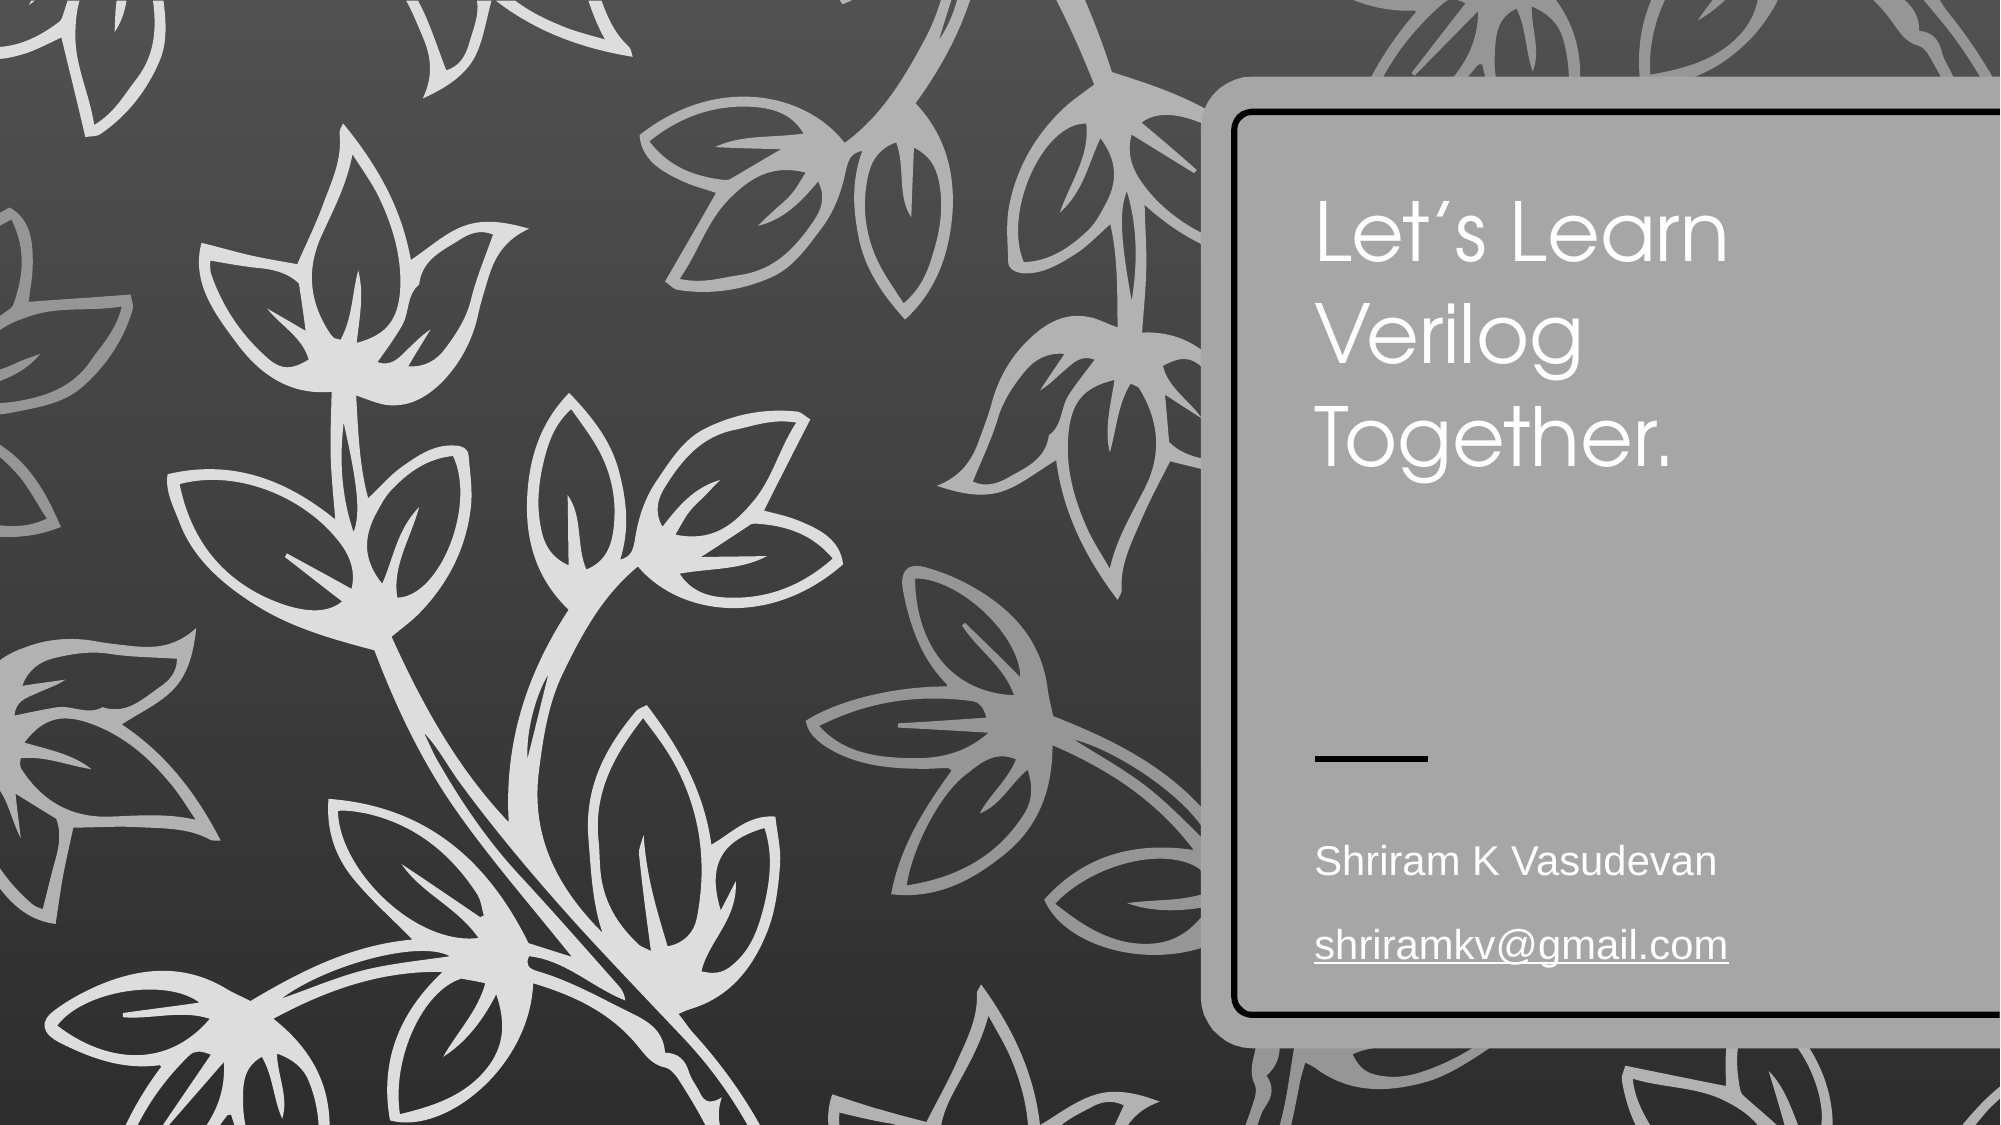

# Let’s Learn Verilog Together.
Shriram K Vasudevan
shriramkv@gmail.com